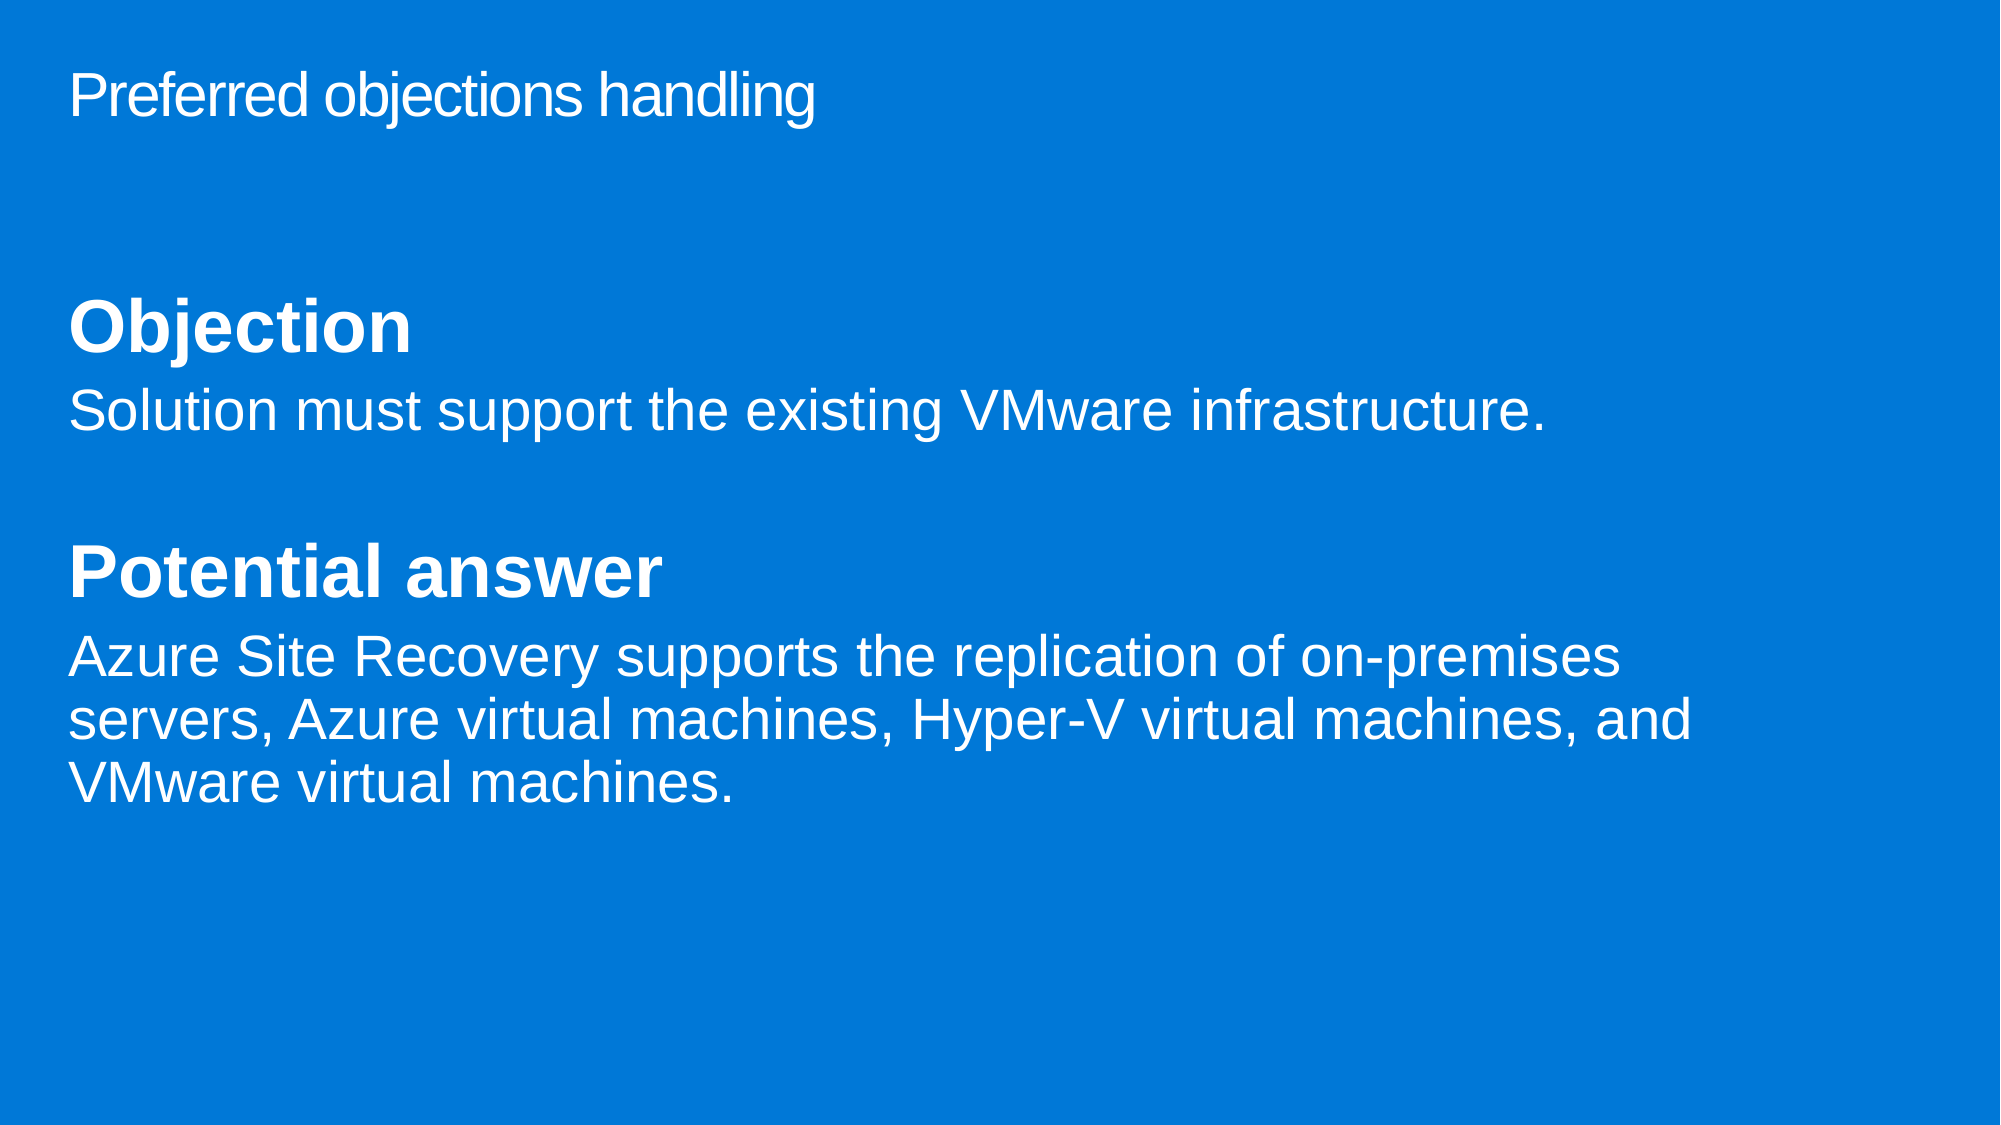

# Preferred objections handling
Objection
Solution must support the existing VMware infrastructure.

Potential answer
Azure Site Recovery supports the replication of on-premises servers, Azure virtual machines, Hyper-V virtual machines, and VMware virtual machines.